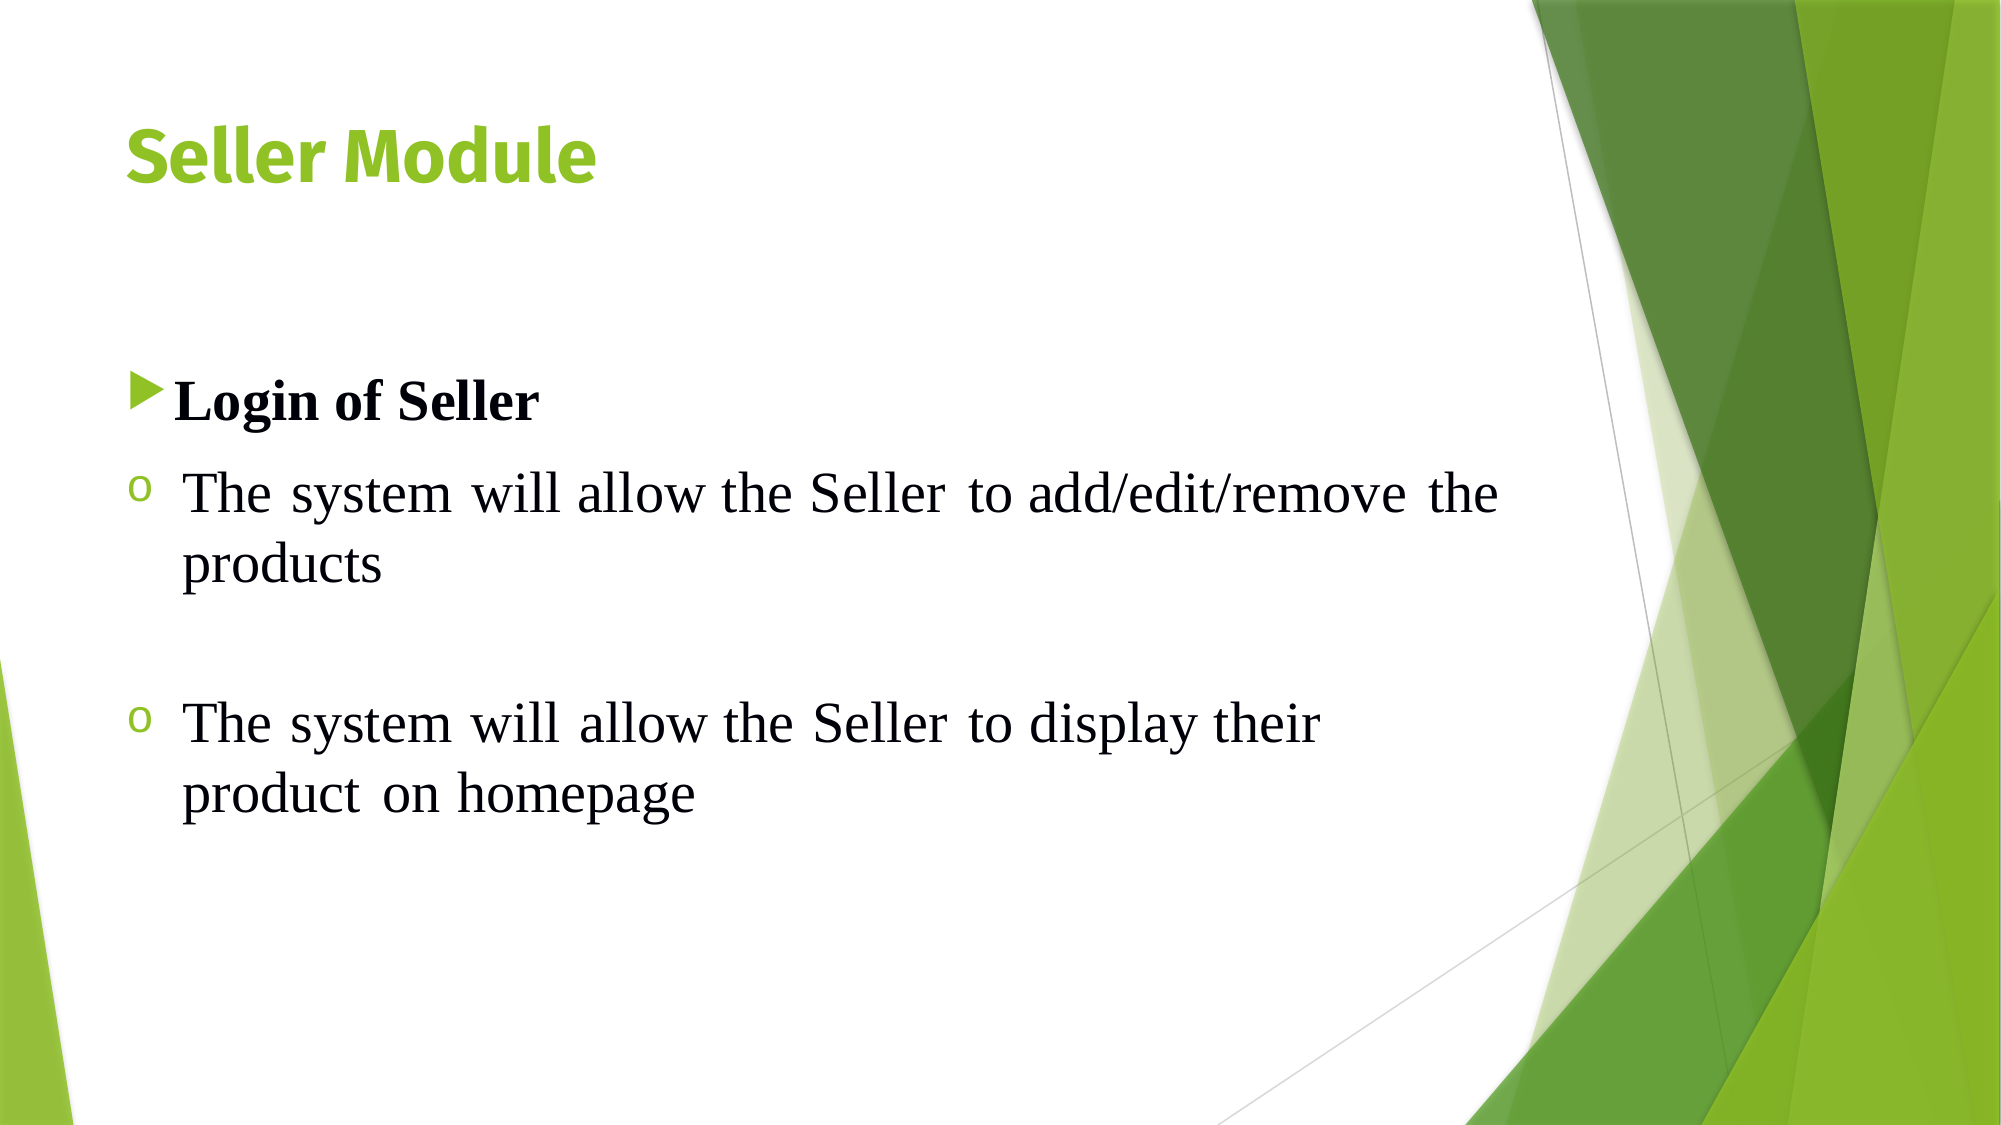

# Seller Module
Login of Seller
The system will allow the Seller to add/edit/remove the products

The system will allow the Seller to display their product on homepage